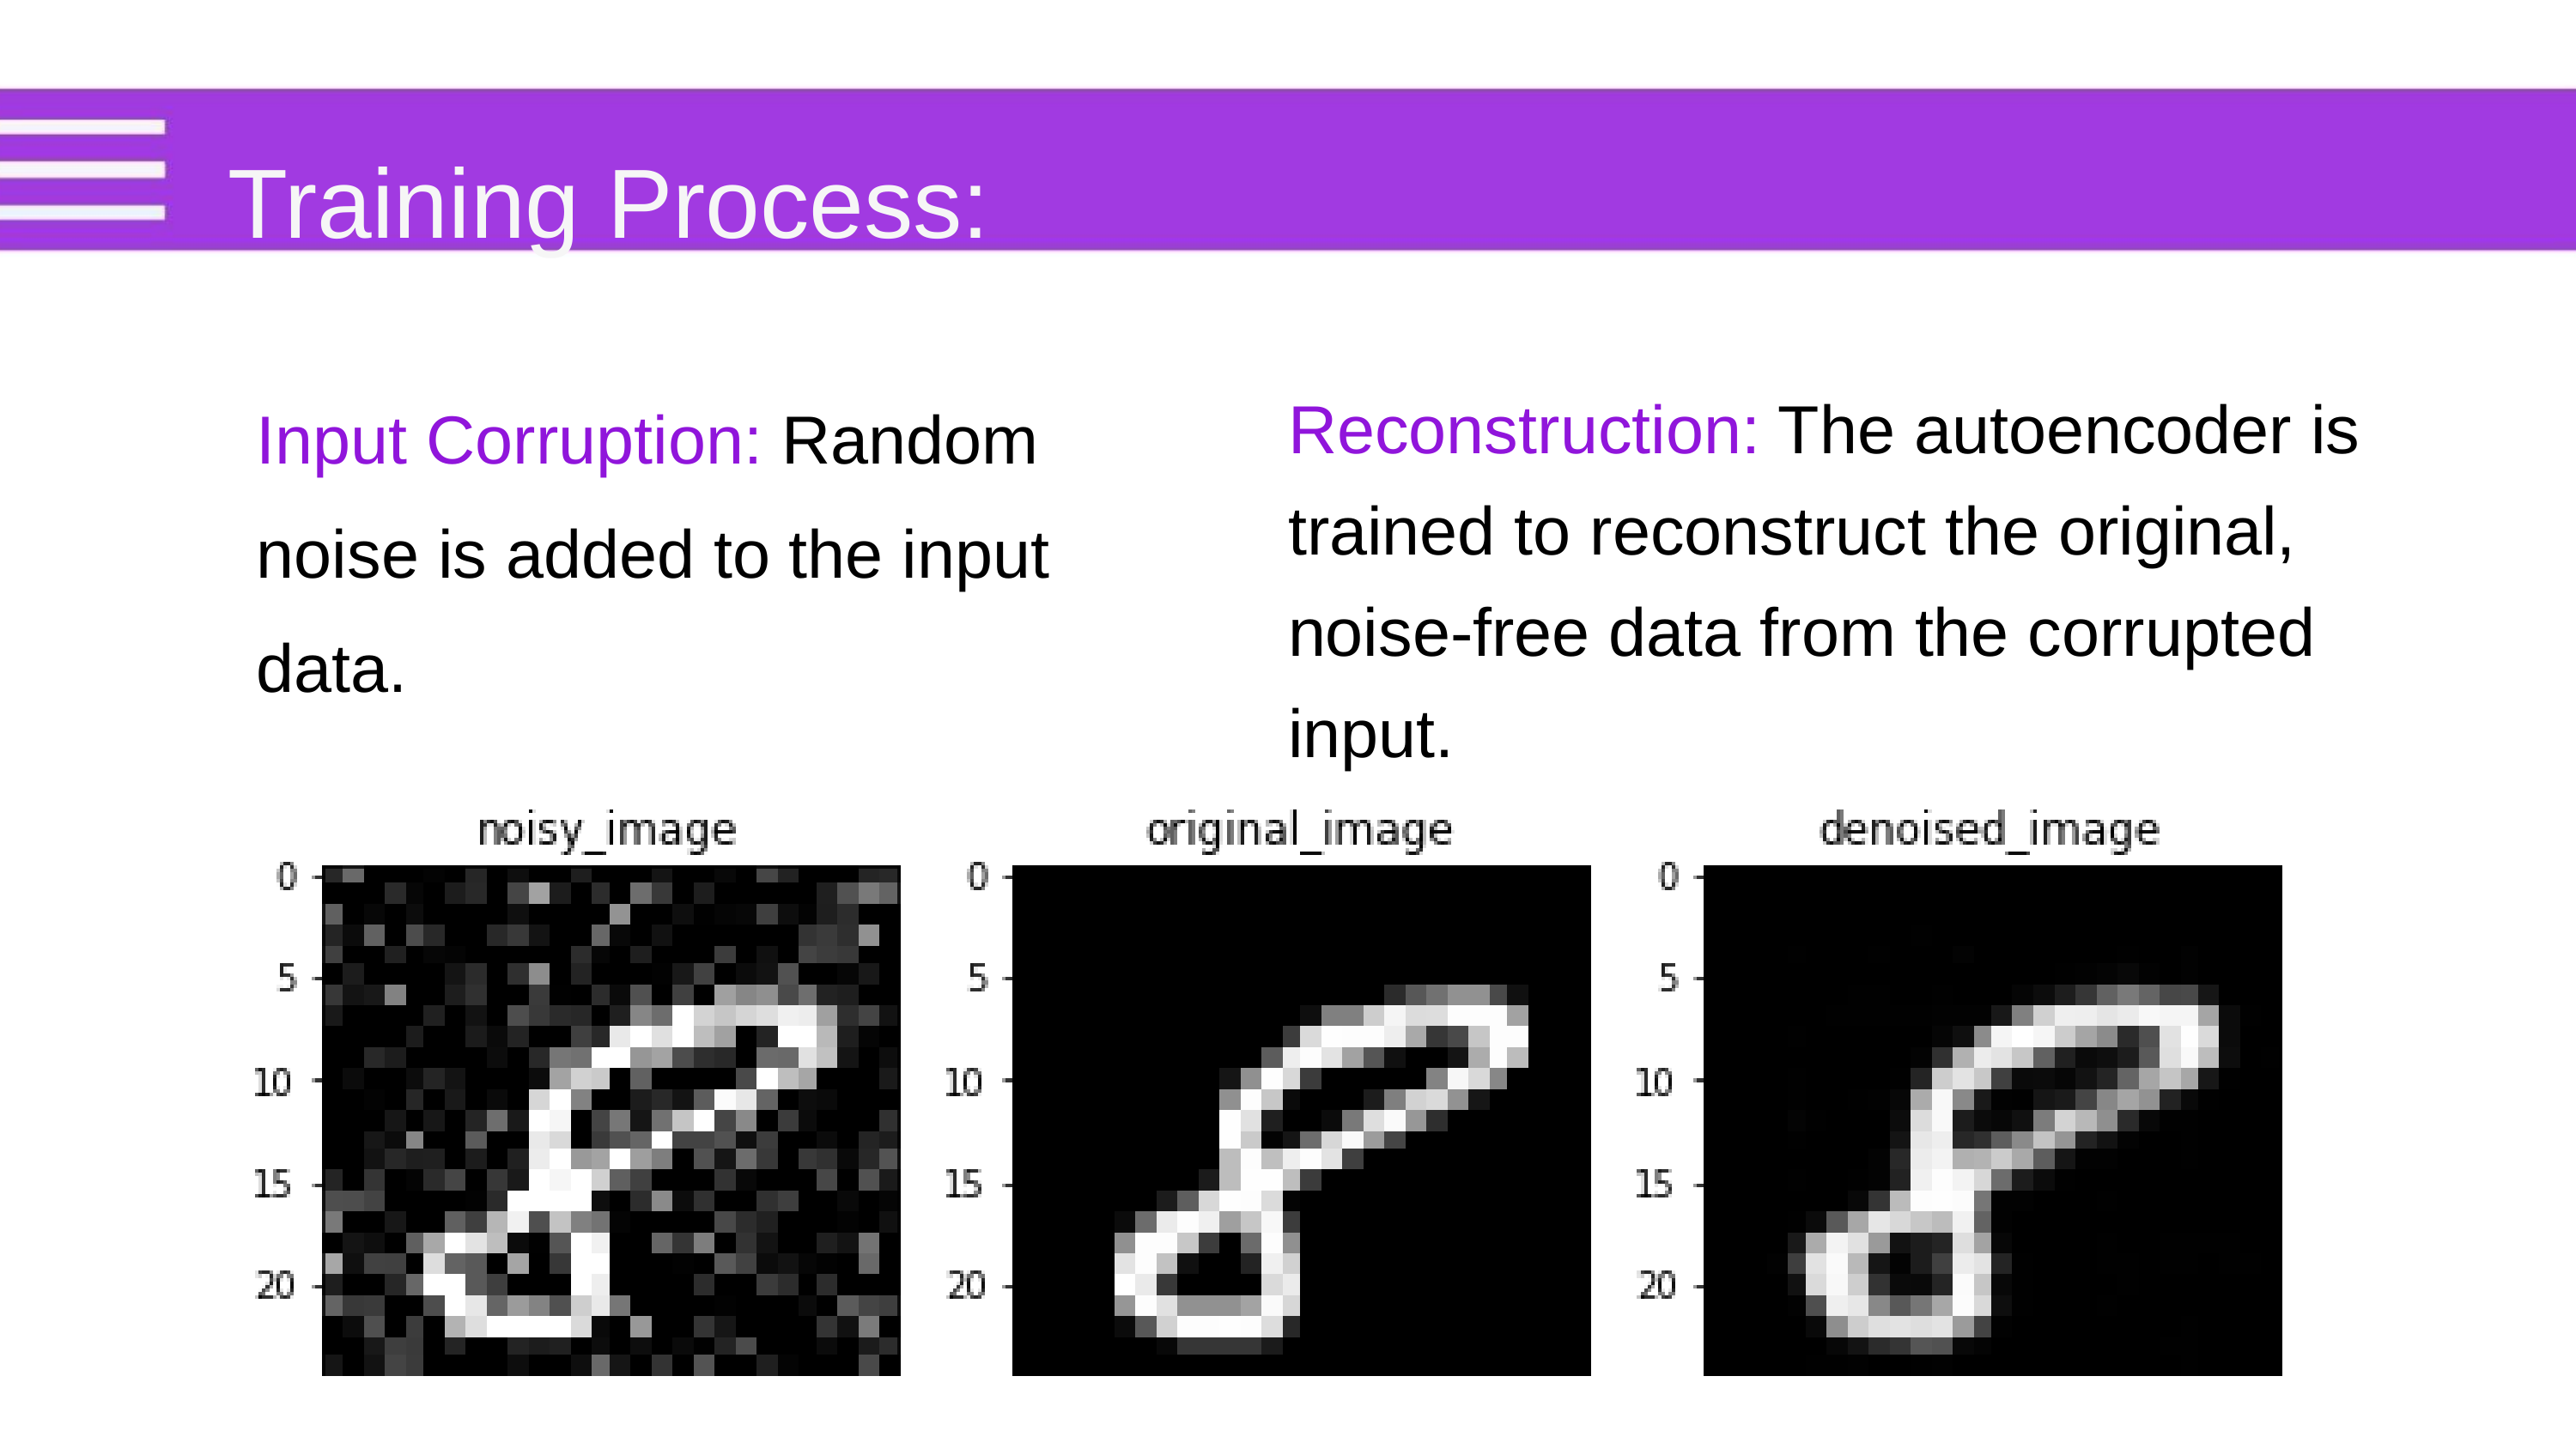

Training Process:
Input Corruption: Random noise is added to the input data.

Reconstruction: The autoencoder is trained to reconstruct the original, noise-free data from the corrupted input.